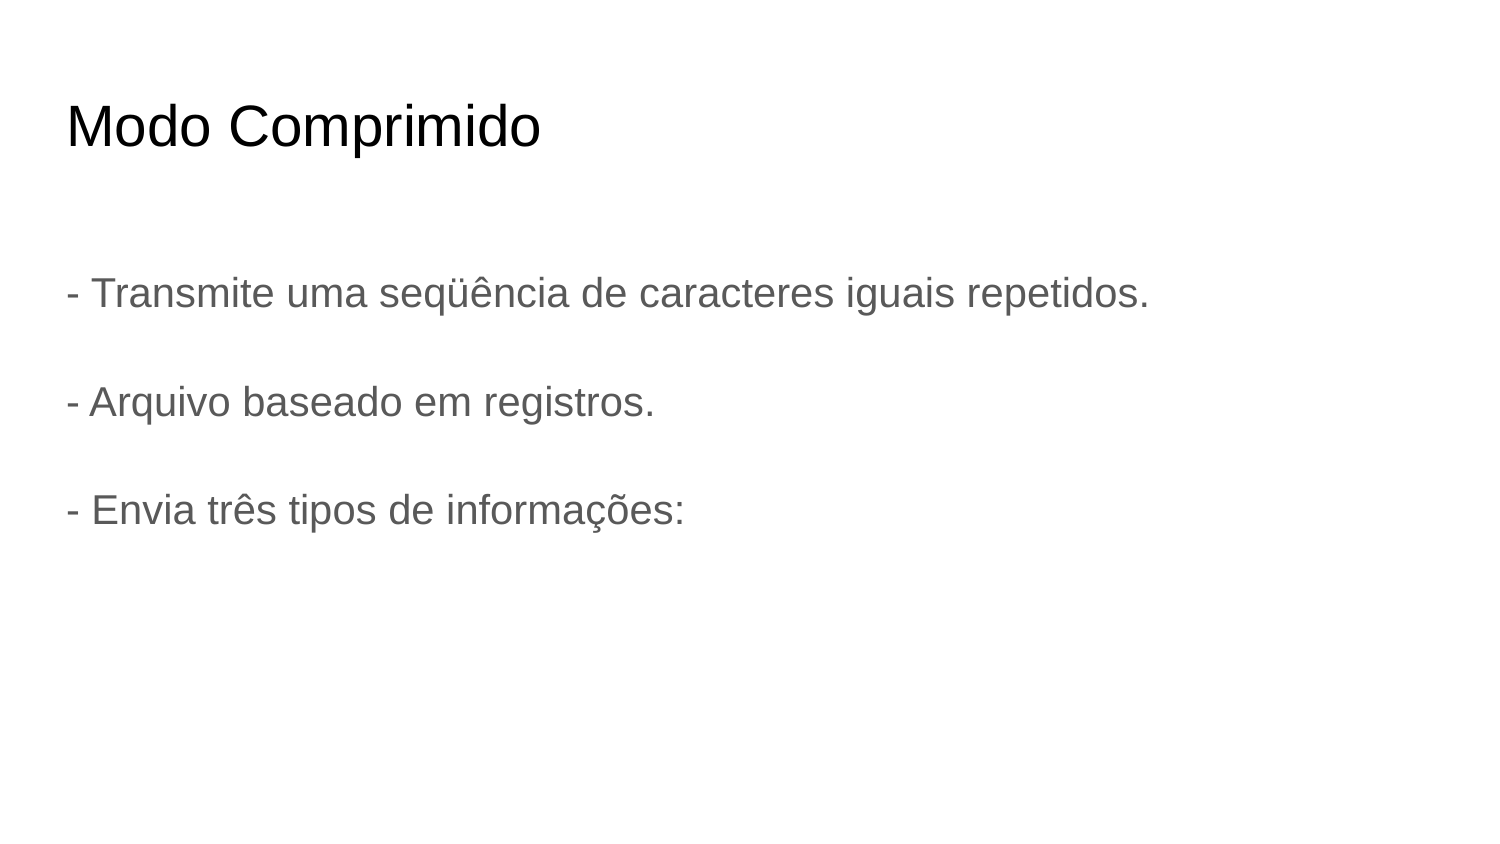

# Modo Comprimido
- Transmite uma seqüência de caracteres iguais repetidos.
- Arquivo baseado em registros.
- Envia três tipos de informações: